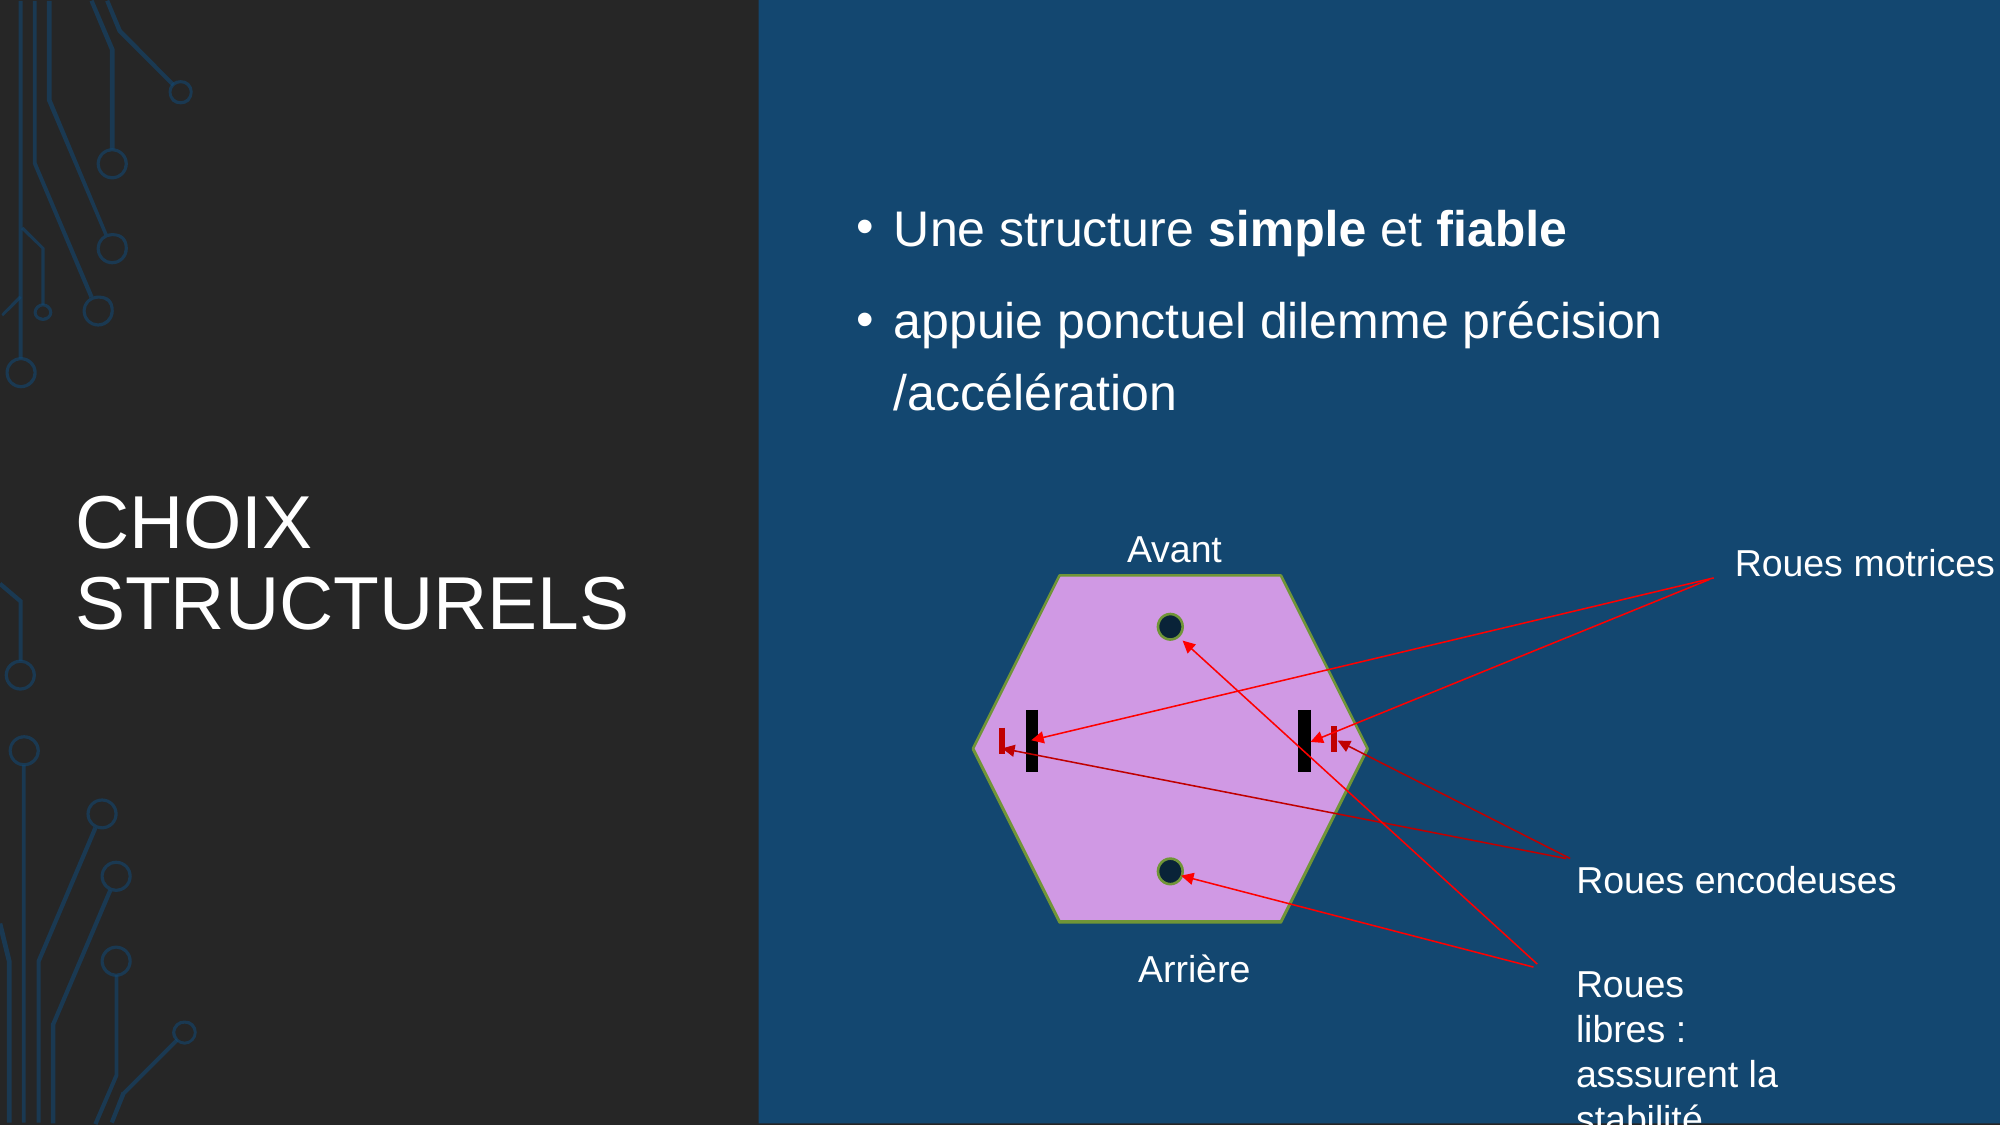

Une structure simple et fiable
appuie ponctuel dilemme précision /accélération

# CHOIX STRUCTURELS
Avant
Roues motrices

Roues encodeuses

Arrière
Roues libres : asssurent la stabilité